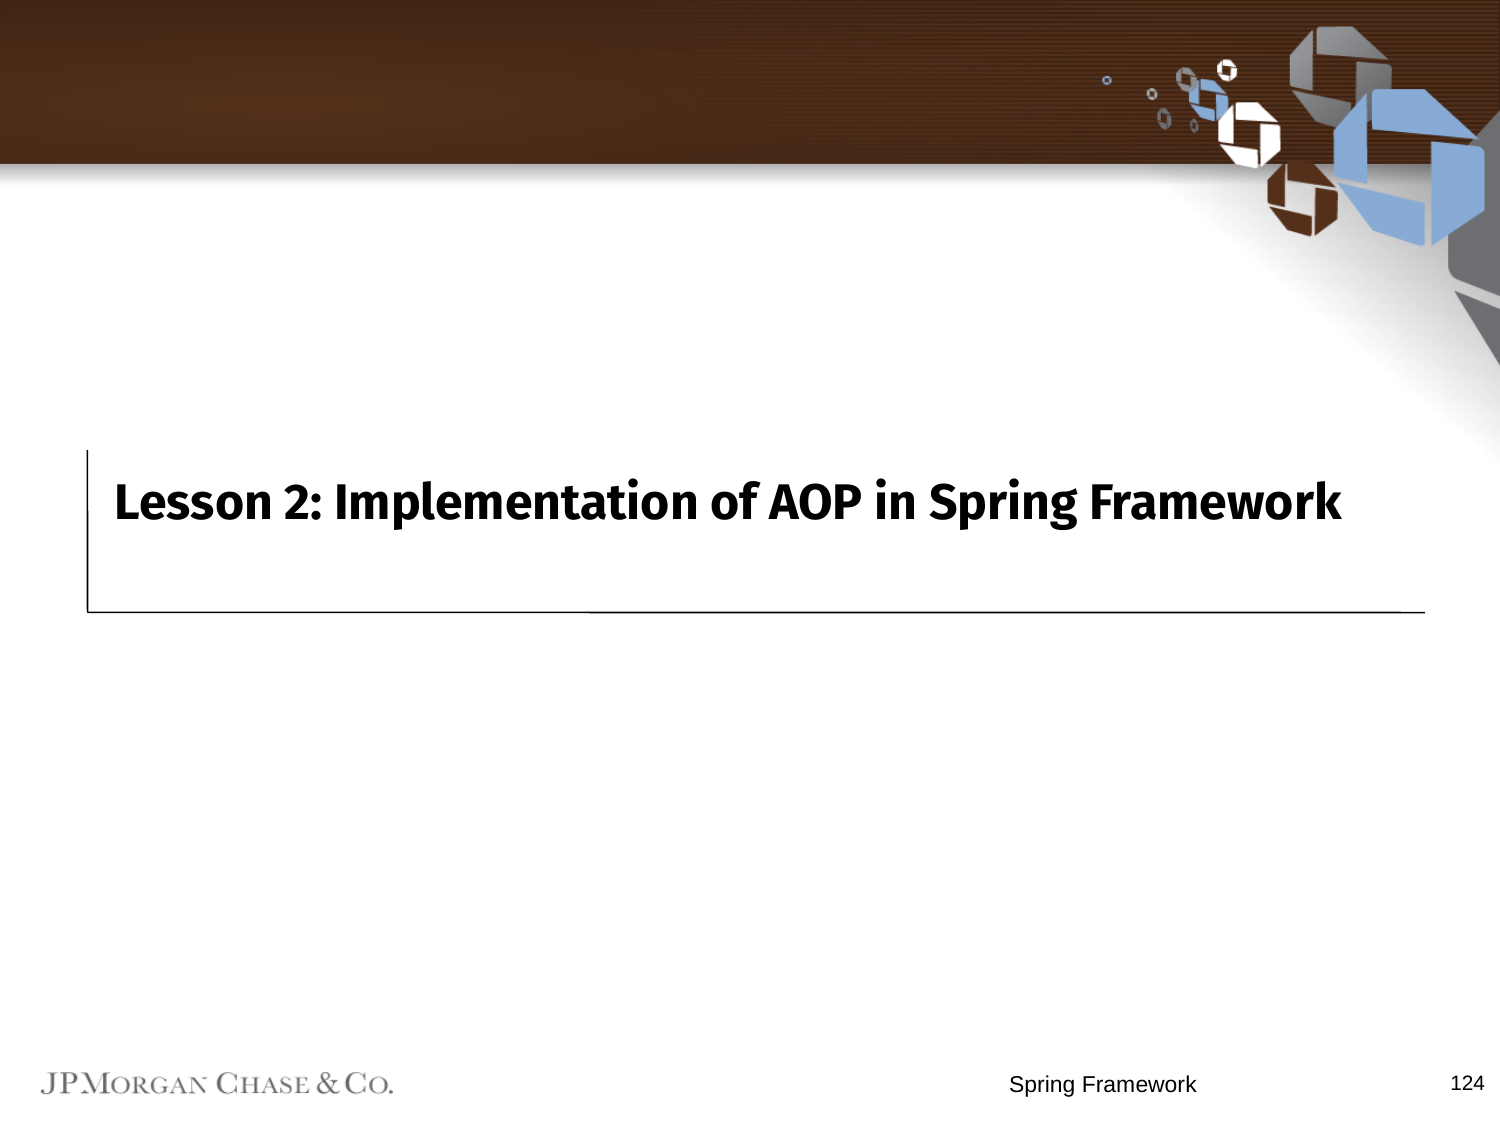

# Lesson 2: Implementation of AOP in Spring Framework

Spring Framework
124